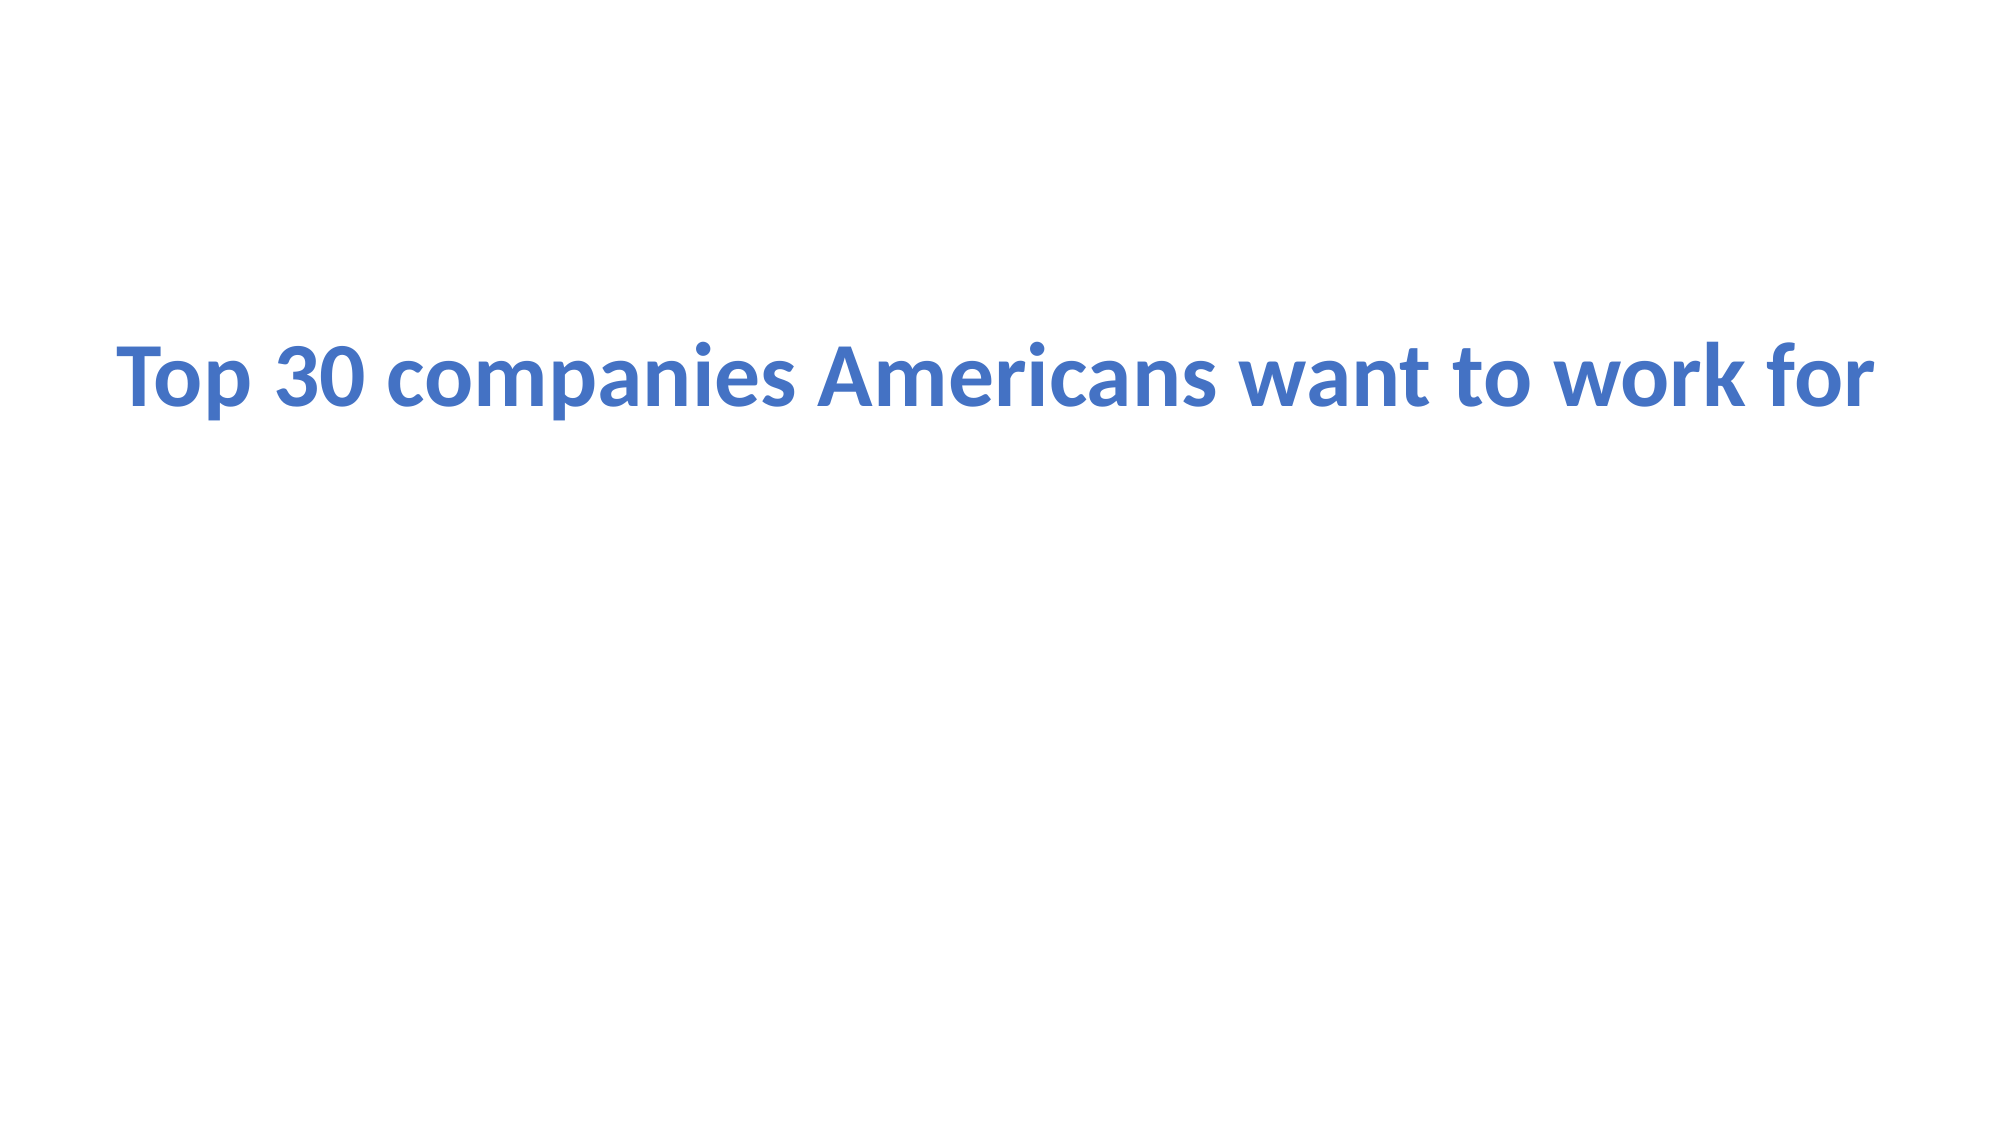

Top 30 companies Americans want to work for